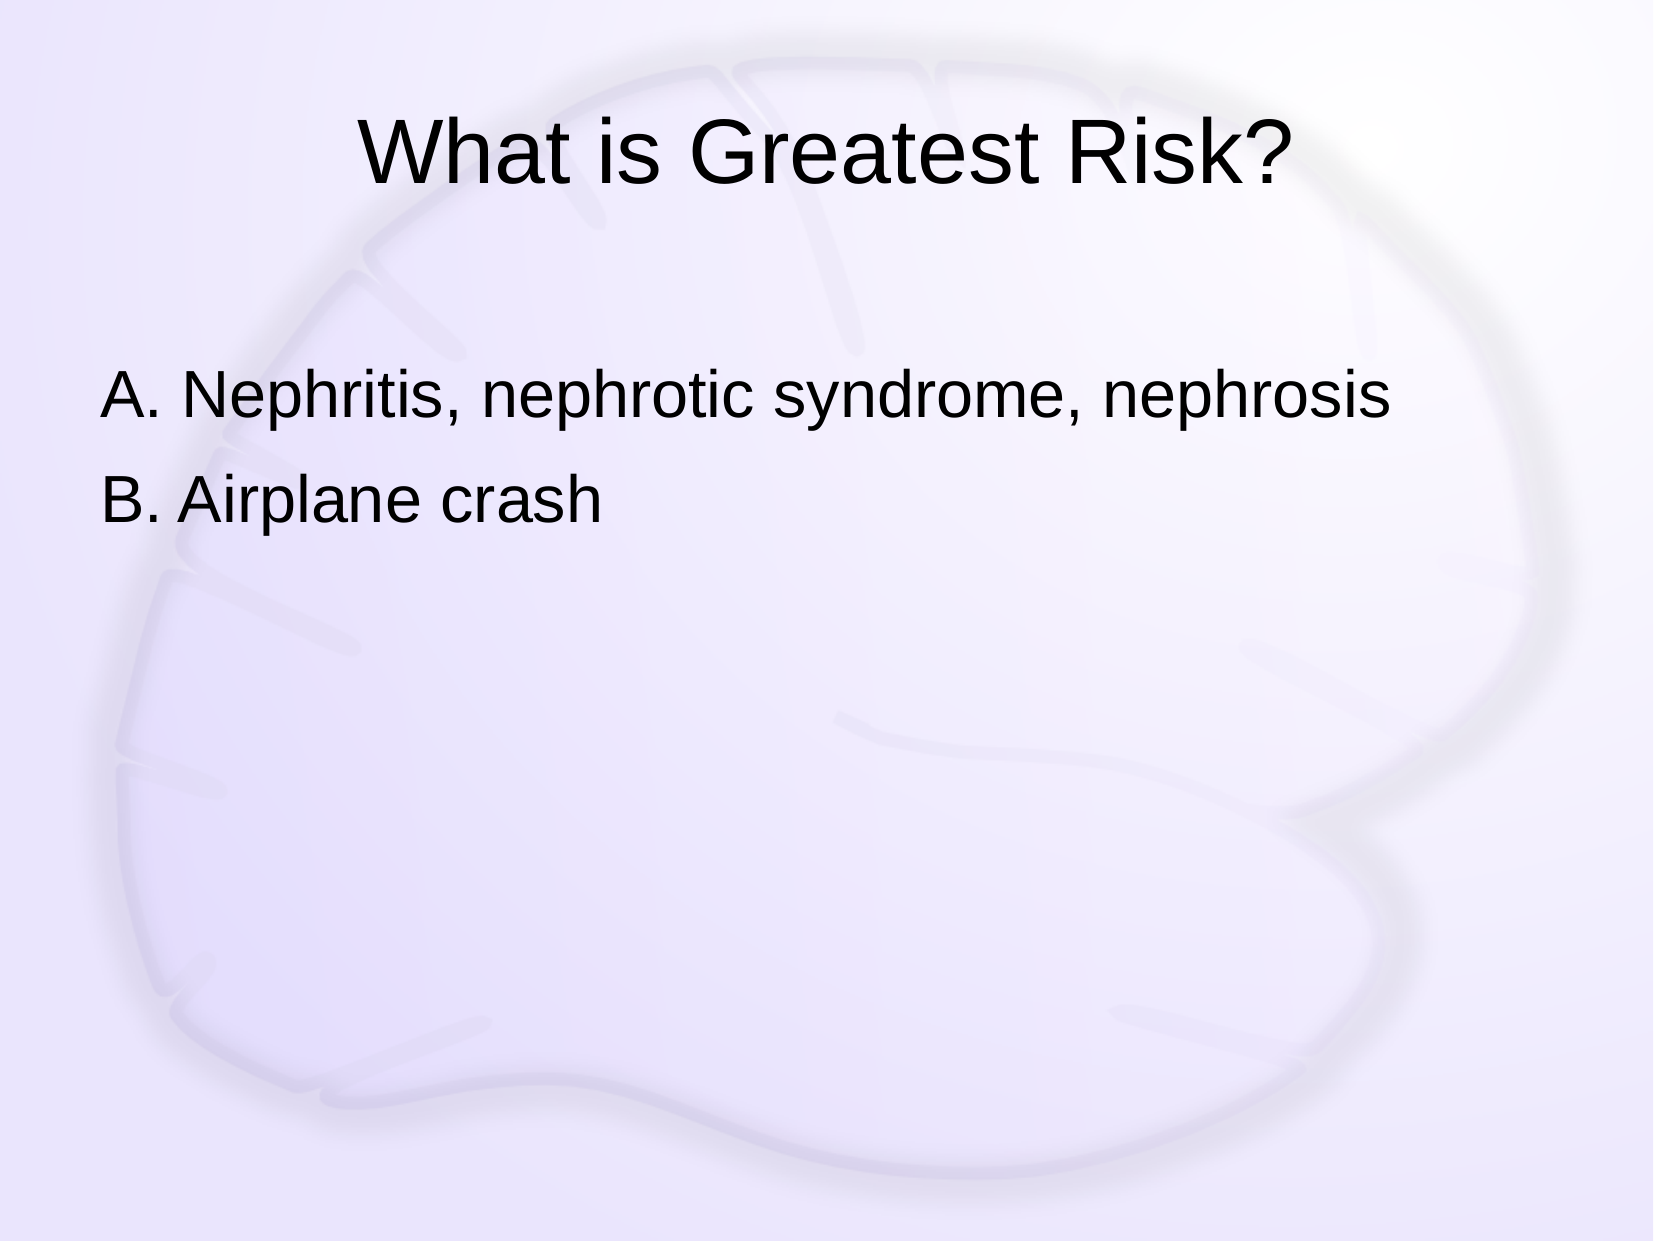

# What is Greatest Risk?
A. Nephritis, nephrotic syndrome, nephrosis
B. Airplane crash